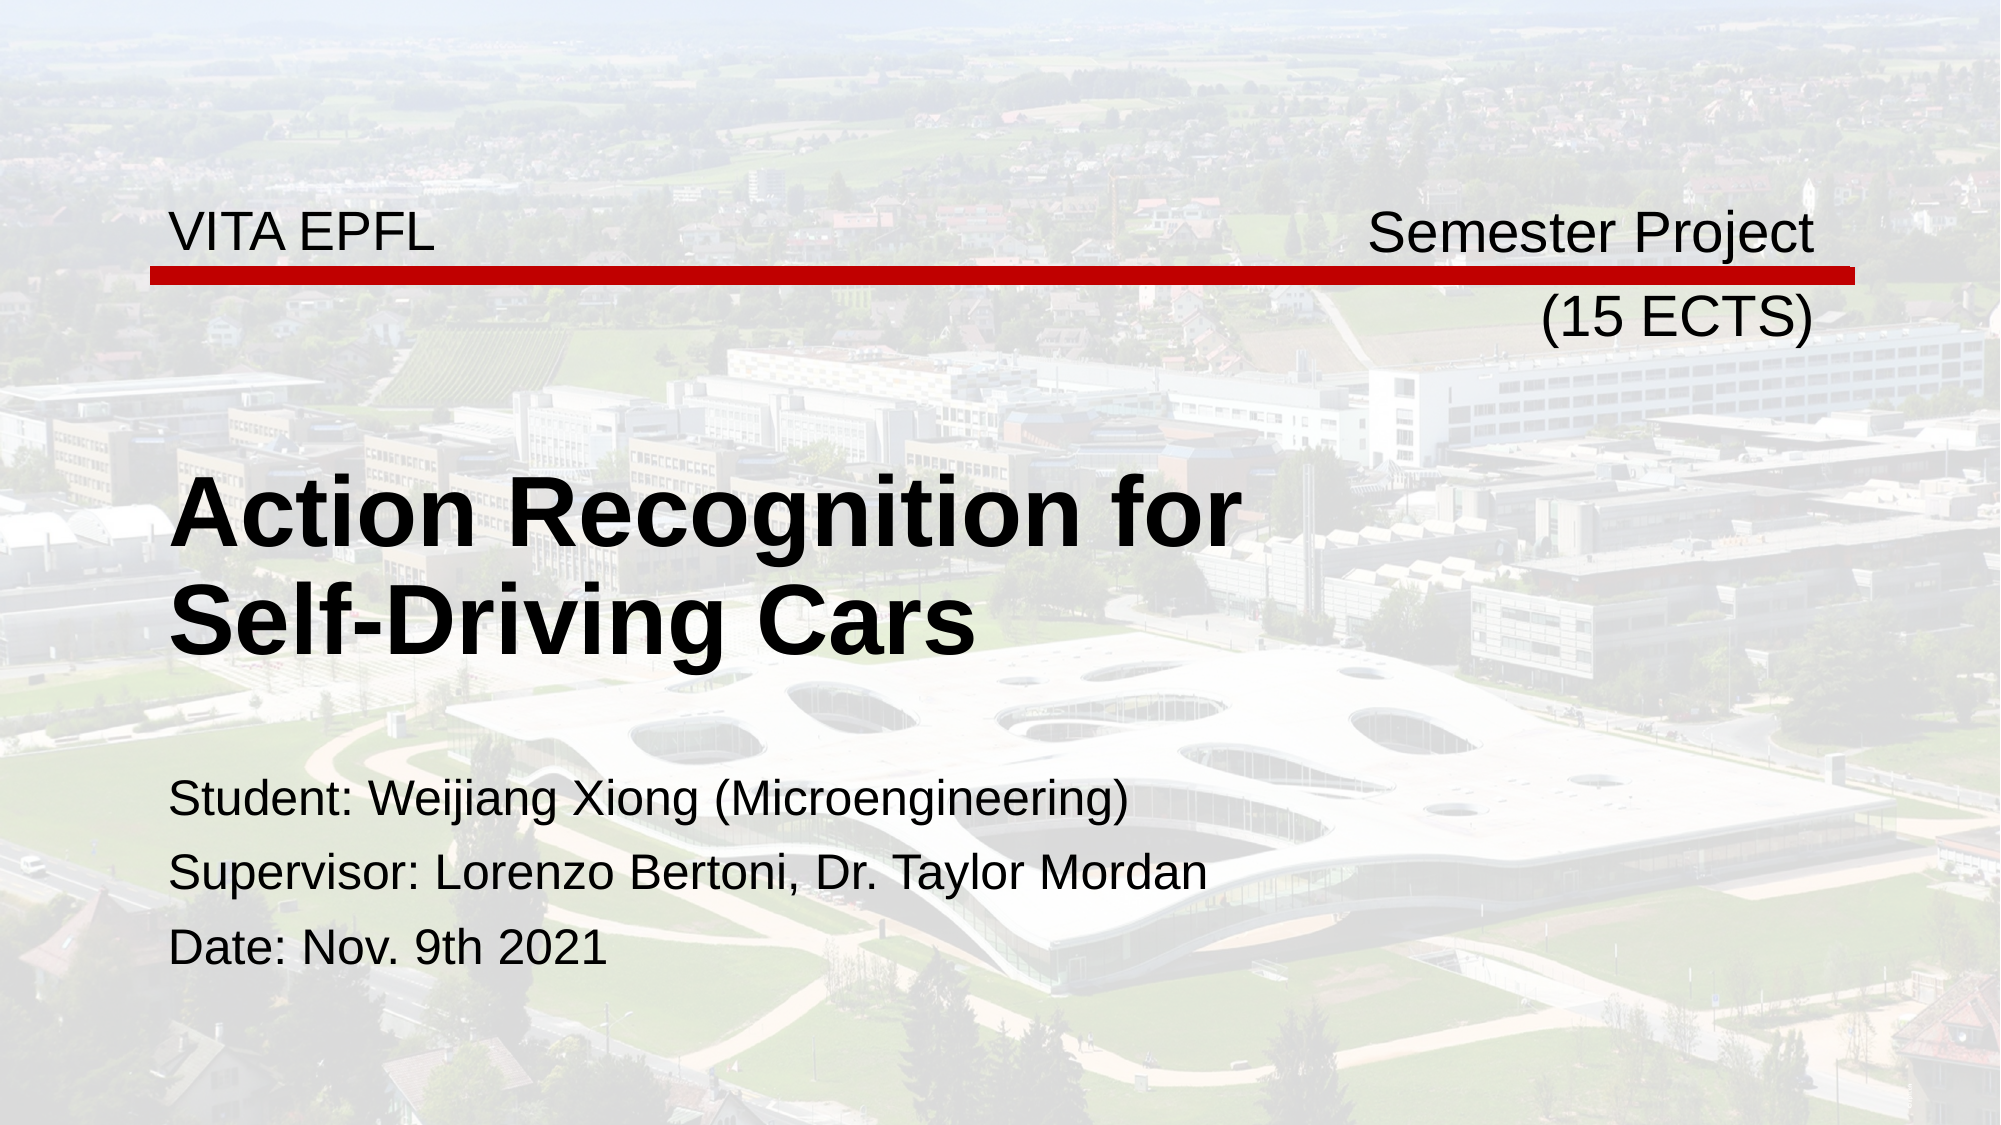

VITA EPFL
Semester Project
(15 ECTS)
# Action Recognition for Self-Driving Cars
Student: Weijiang Xiong (Microengineering)
Supervisor: Lorenzo Bertoni, Dr. Taylor Mordan
Date: Nov. 9th 2021